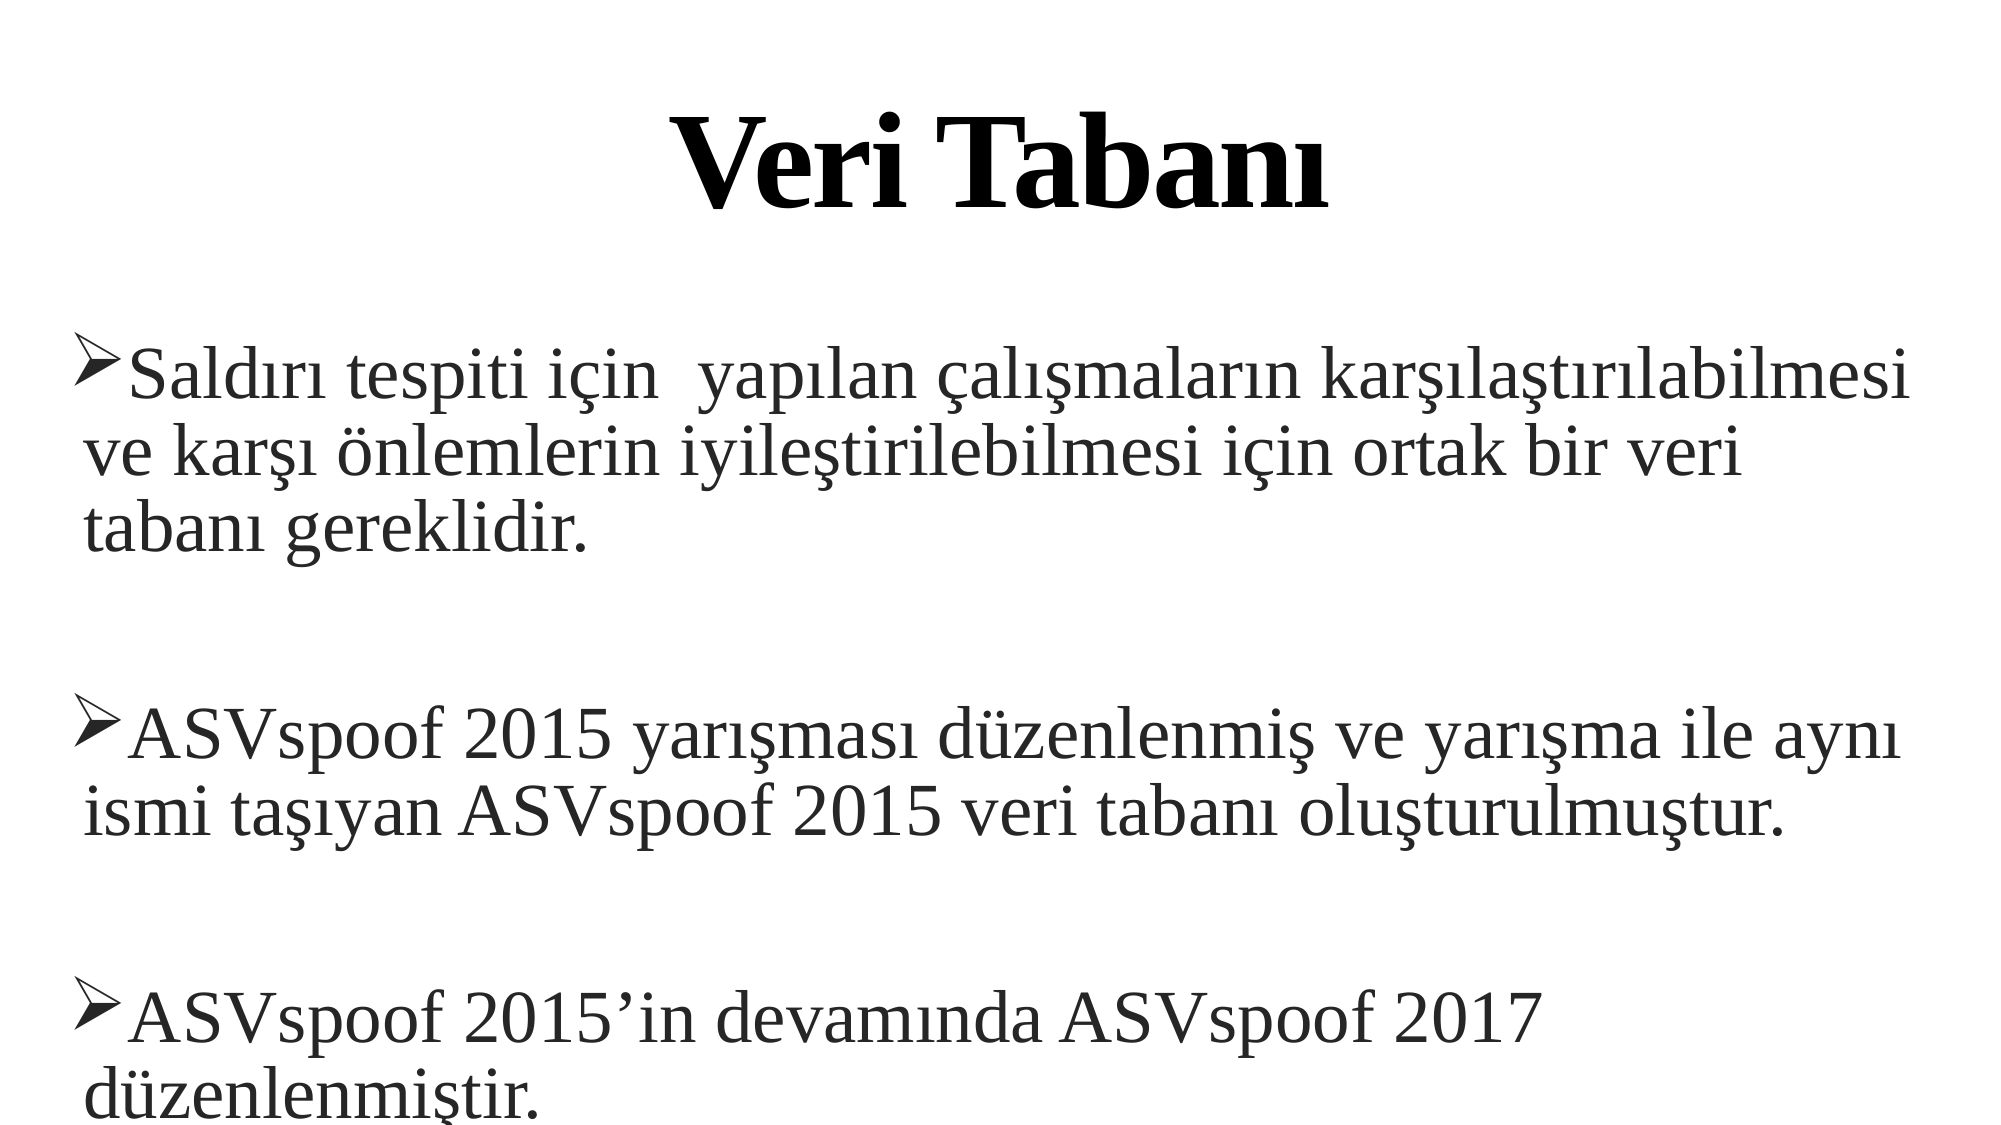

# Veri Tabanı
Saldırı tespiti için  yapılan çalışmaların karşılaştırılabilmesi ve karşı önlemlerin iyileştirilebilmesi için ortak bir veri tabanı gereklidir.

ASVspoof 2015 yarışması düzenlenmiş ve yarışma ile aynı ismi taşıyan ASVspoof 2015 veri tabanı oluşturulmuştur.

ASVspoof 2015’in devamında ASVspoof 2017 düzenlenmiştir.